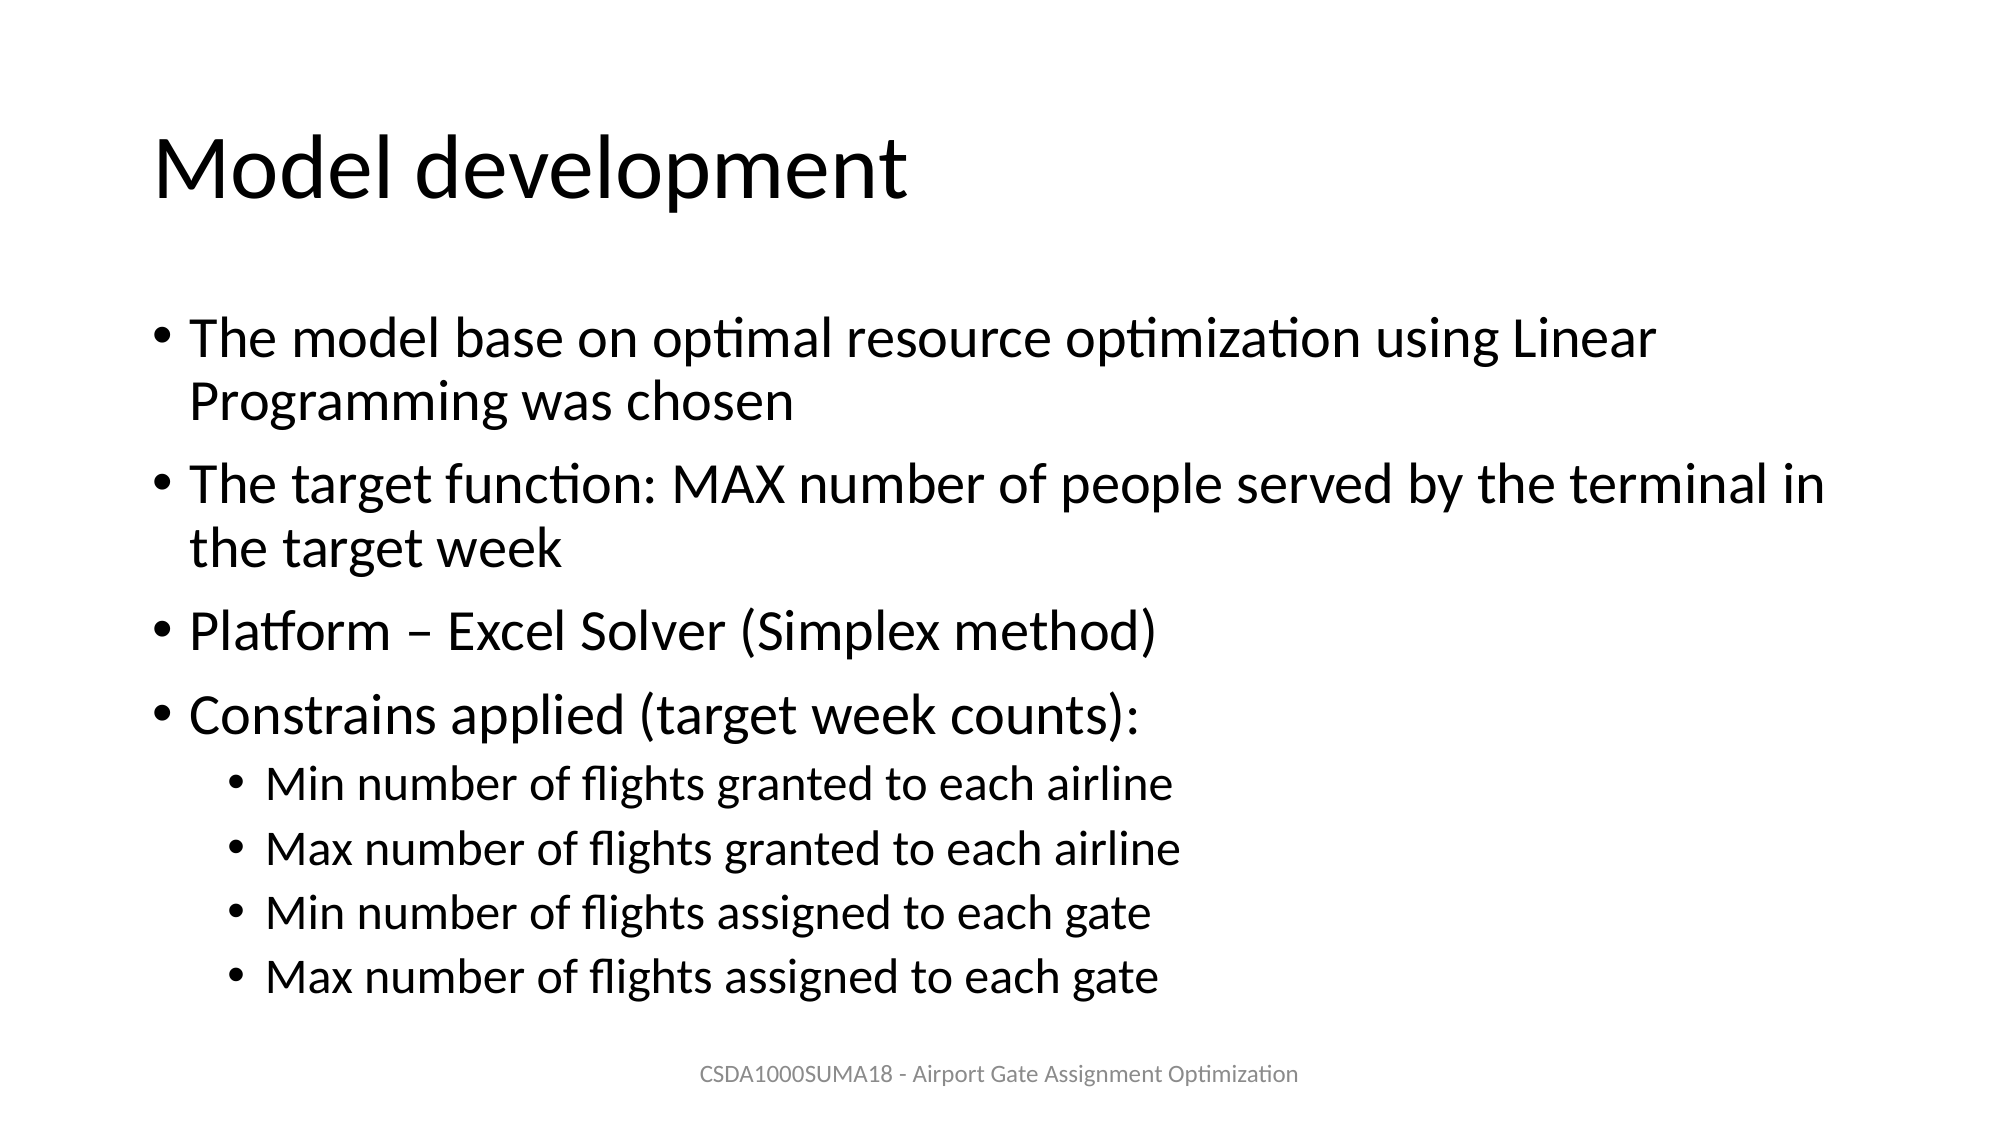

# Model development
The model base on optimal resource optimization using Linear Programming was chosen
The target function: MAX number of people served by the terminal in the target week
Platform – Excel Solver (Simplex method)
Constrains applied (target week counts):
Min number of flights granted to each airline
Max number of flights granted to each airline
Min number of flights assigned to each gate
Max number of flights assigned to each gate

CSDA1000SUMA18 - Airport Gate Assignment Optimization